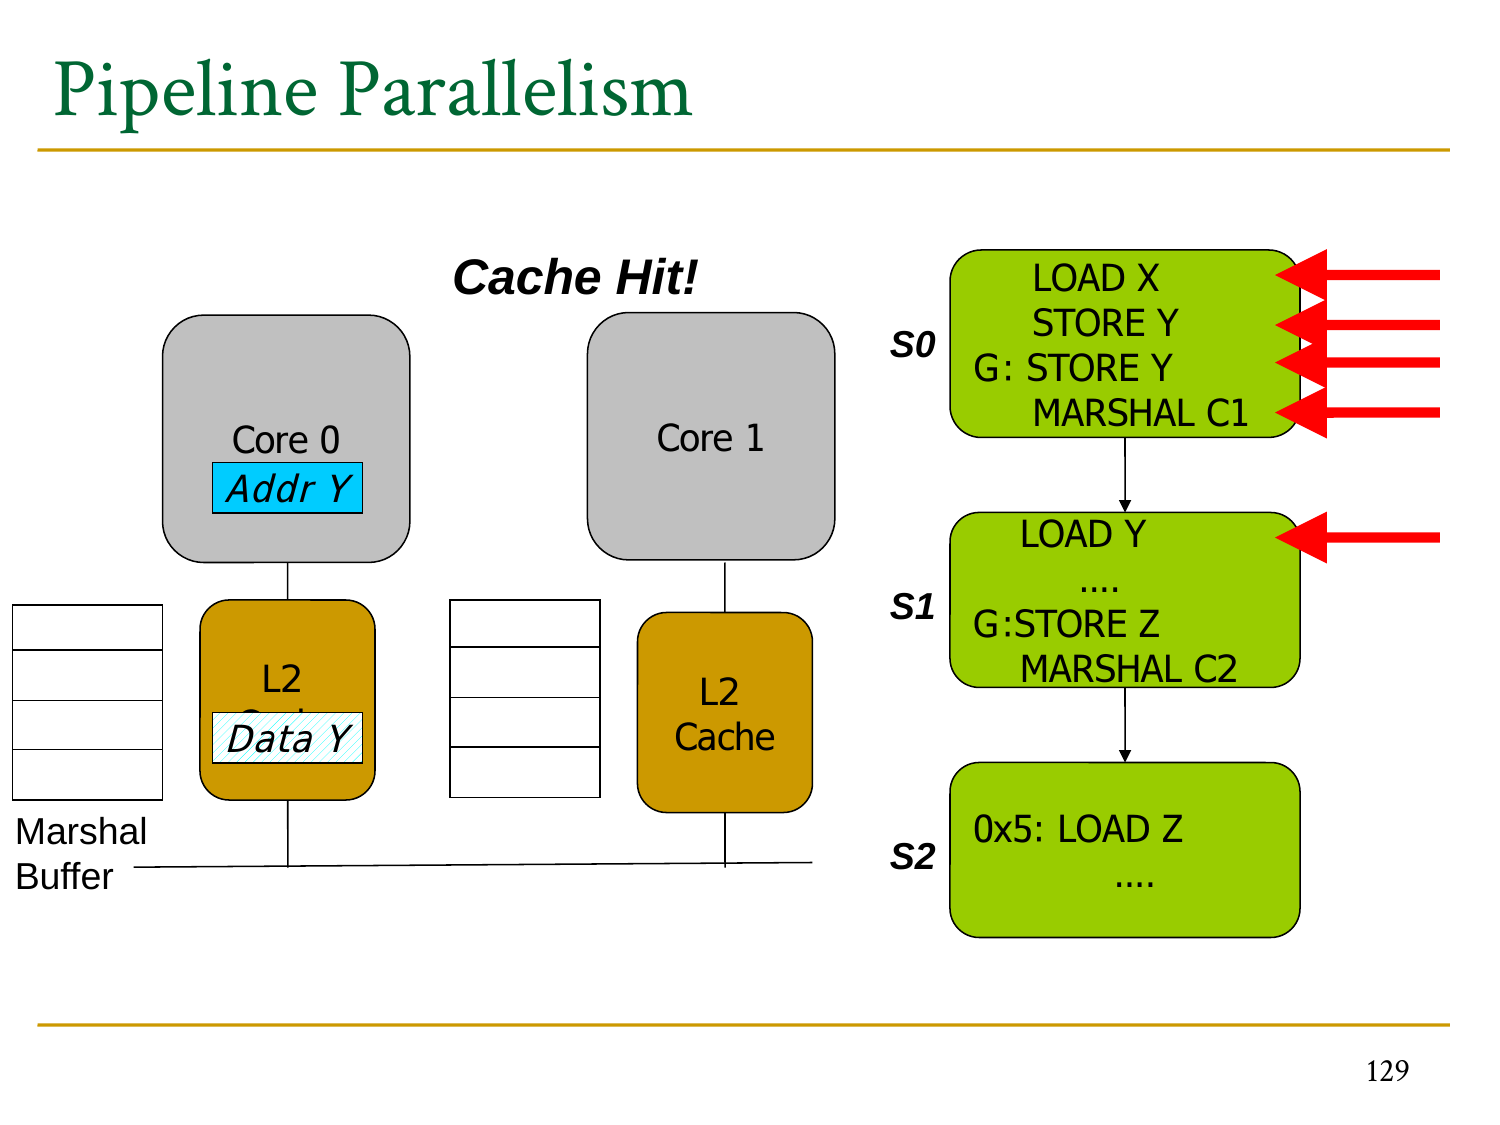

Pipeline Parallelism
Cache Hit!
     LOAD X
     STORE Y
G: STORE Y
     MARSHAL C1

Core 1
S0
Core 0

Addr Y
    LOAD Y
         ….
G:STORE Z
    MARSHAL C2

S1
L2
Cache

L2
Cache

Data Y

0x5: LOAD Z
            ….
Marshal
Buffer
S2

129